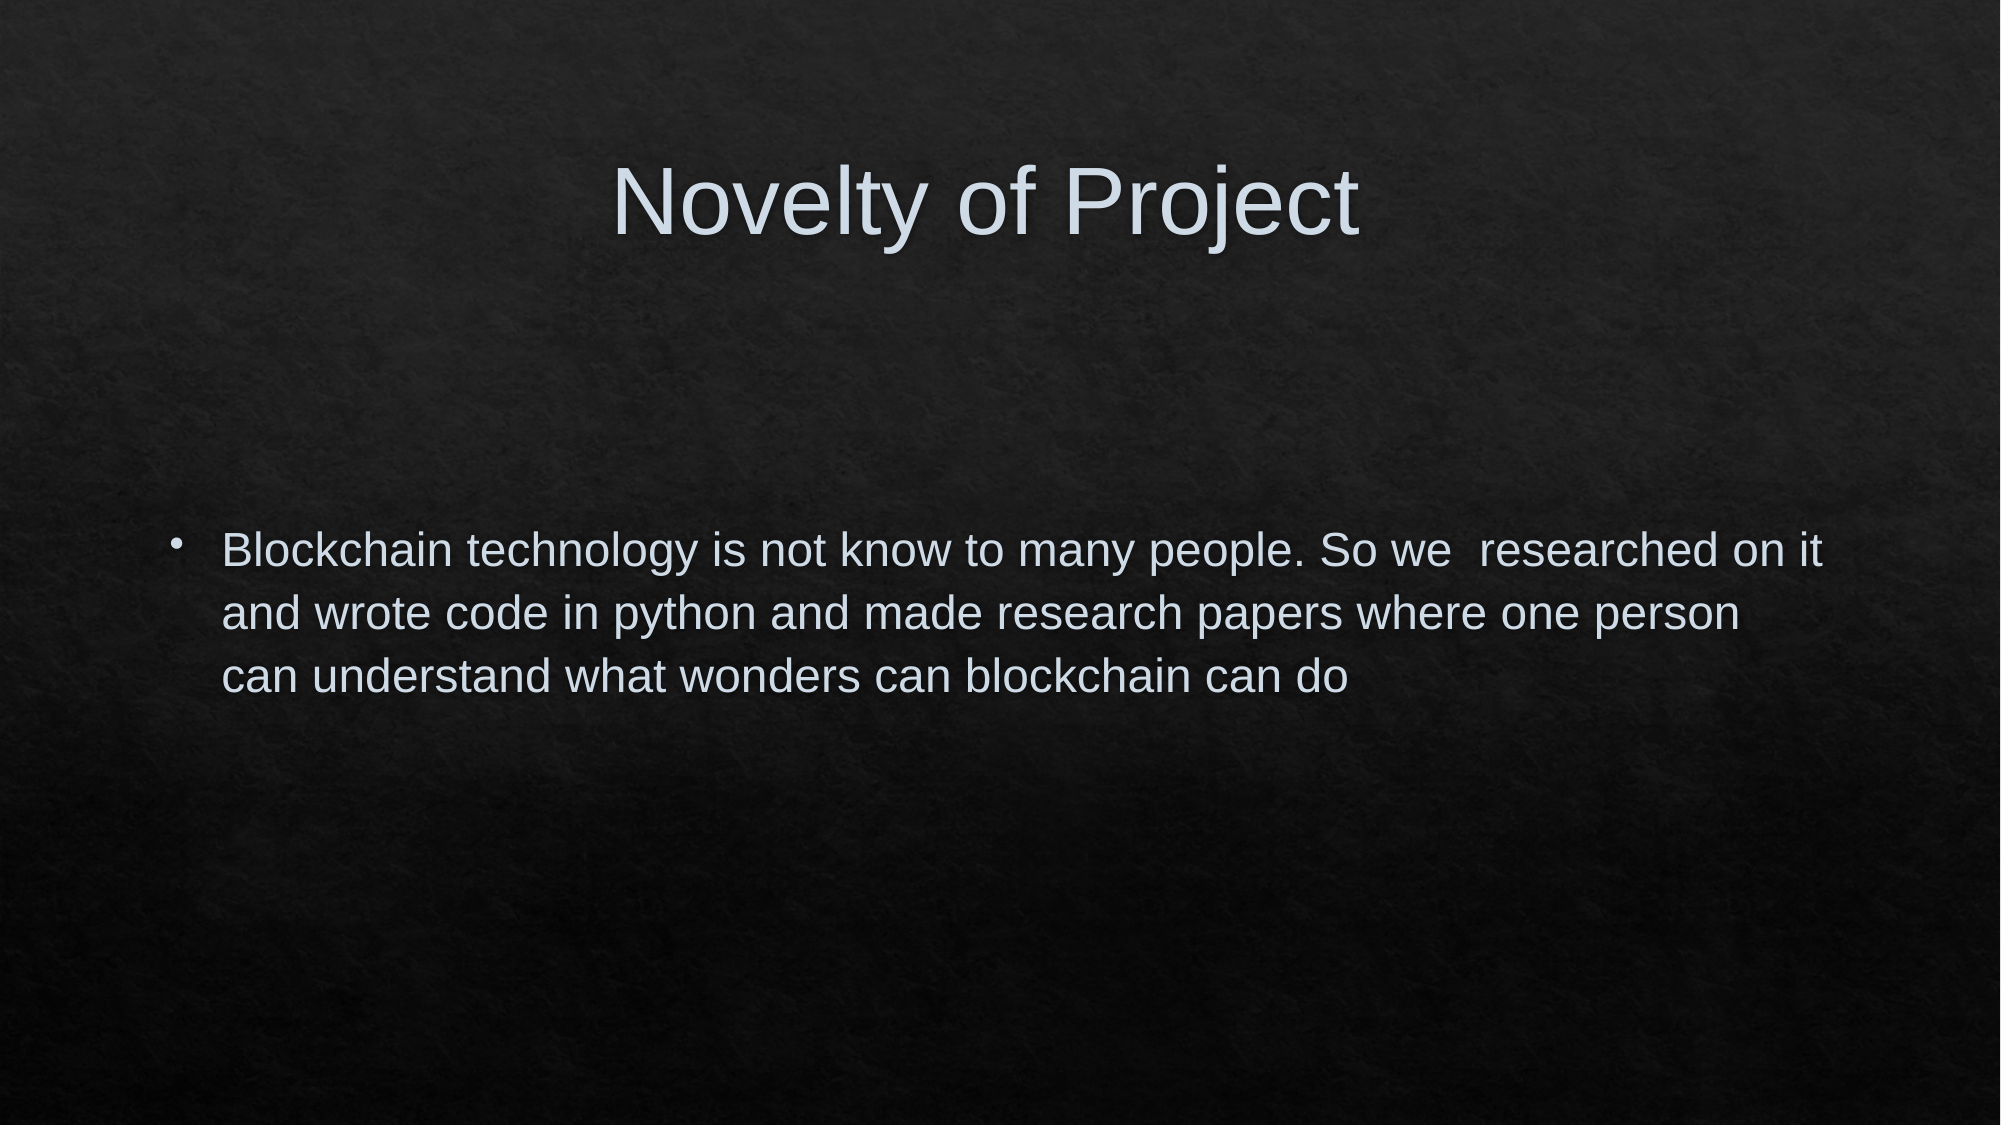

# Novelty of Project

Blockchain technology is not know to many people. So we  researched on it and wrote code in python and made research papers where one person can understand what wonders can blockchain can do